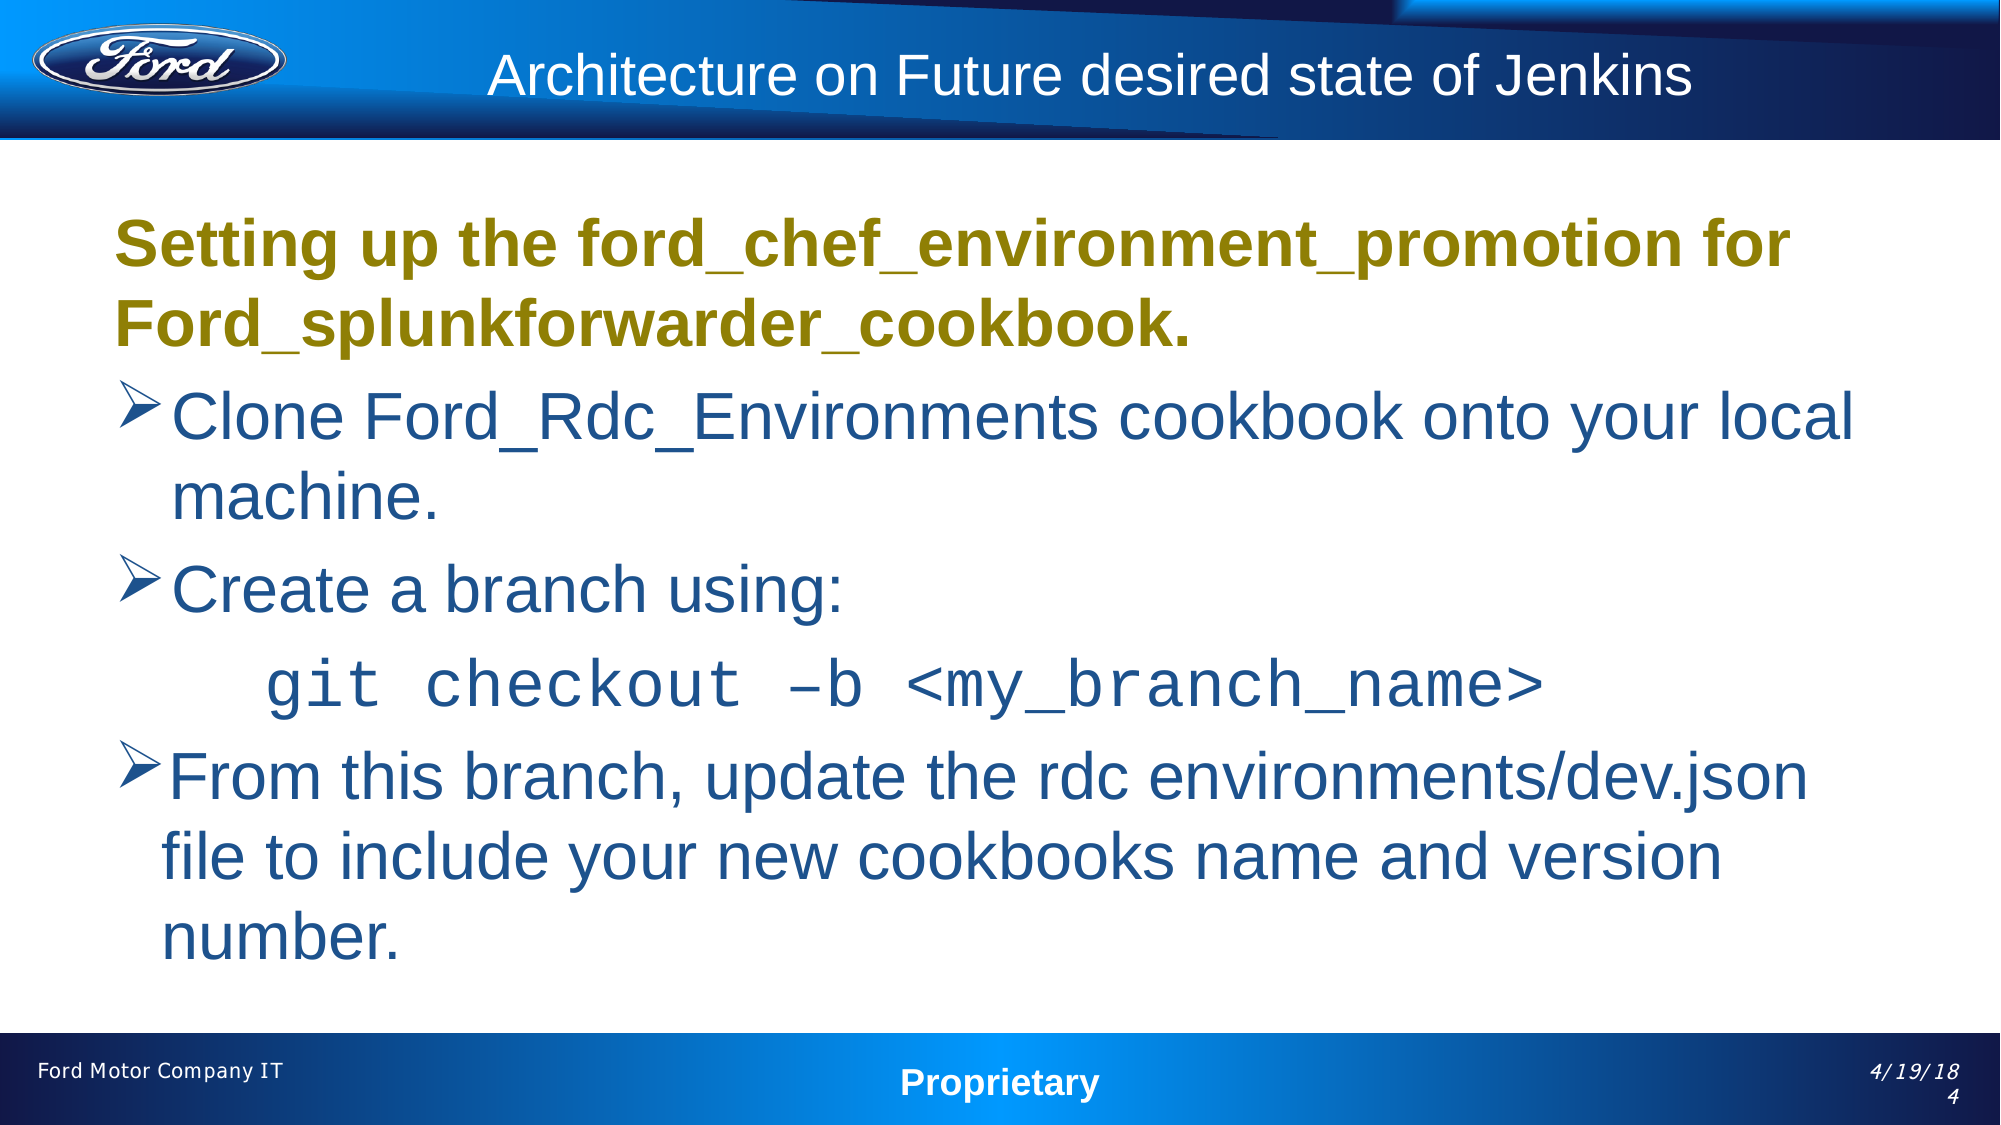

# Architecture on Future desired state of Jenkins
Setting up the ford_chef_environment_promotion for     Ford_splunkforwarder_cookbook.
Clone Ford_Rdc_Environments cookbook onto your local machine.
Create a branch using:
	git checkout –b <my_branch_name>
From this branch, update the rdc environments/dev.json file to include your new cookbooks name and version number.

Ford Motor Company IT
4/19/18
4